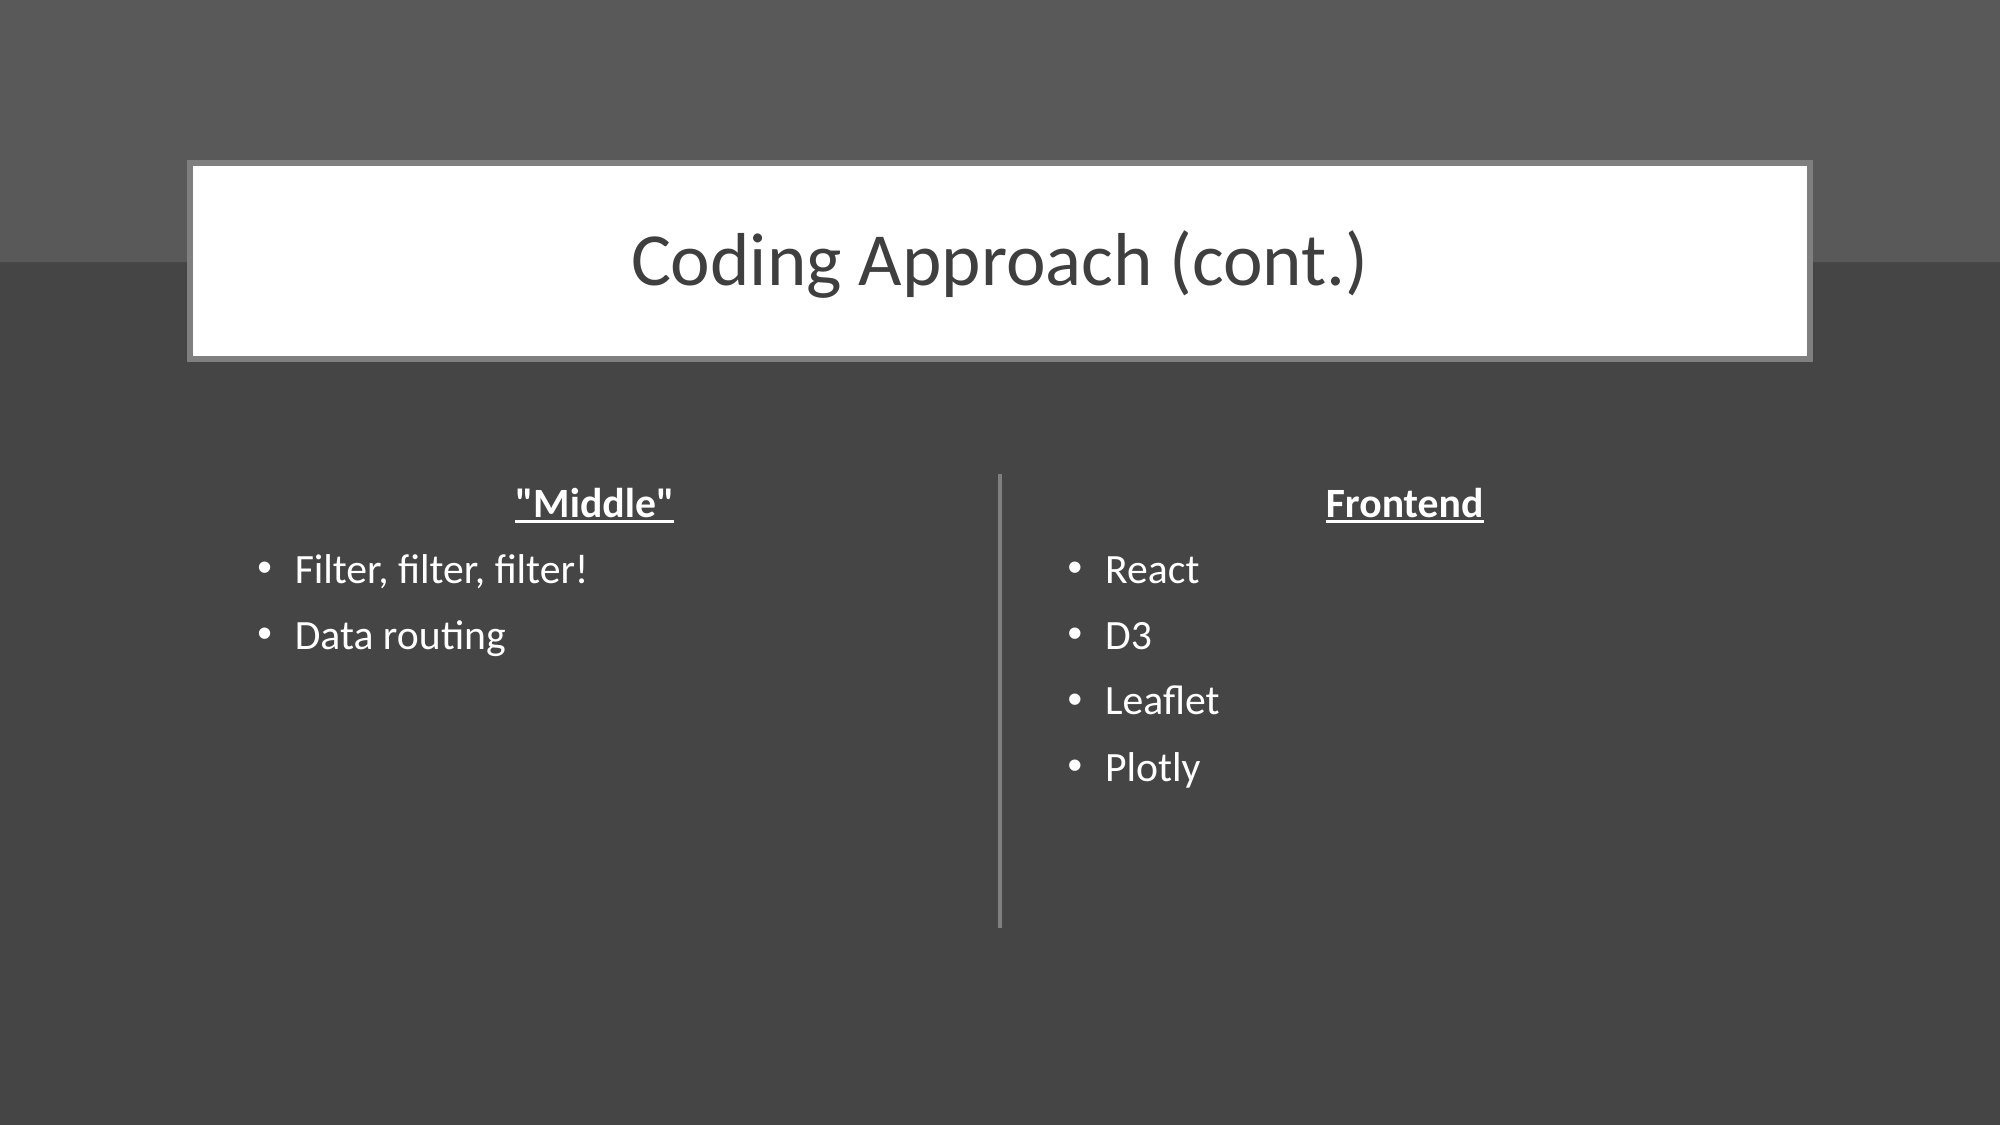

# Coding Approach (cont.)
"Middle"
Filter, filter, filter!
Data routing

Frontend
React
D3
Leaflet
Plotly